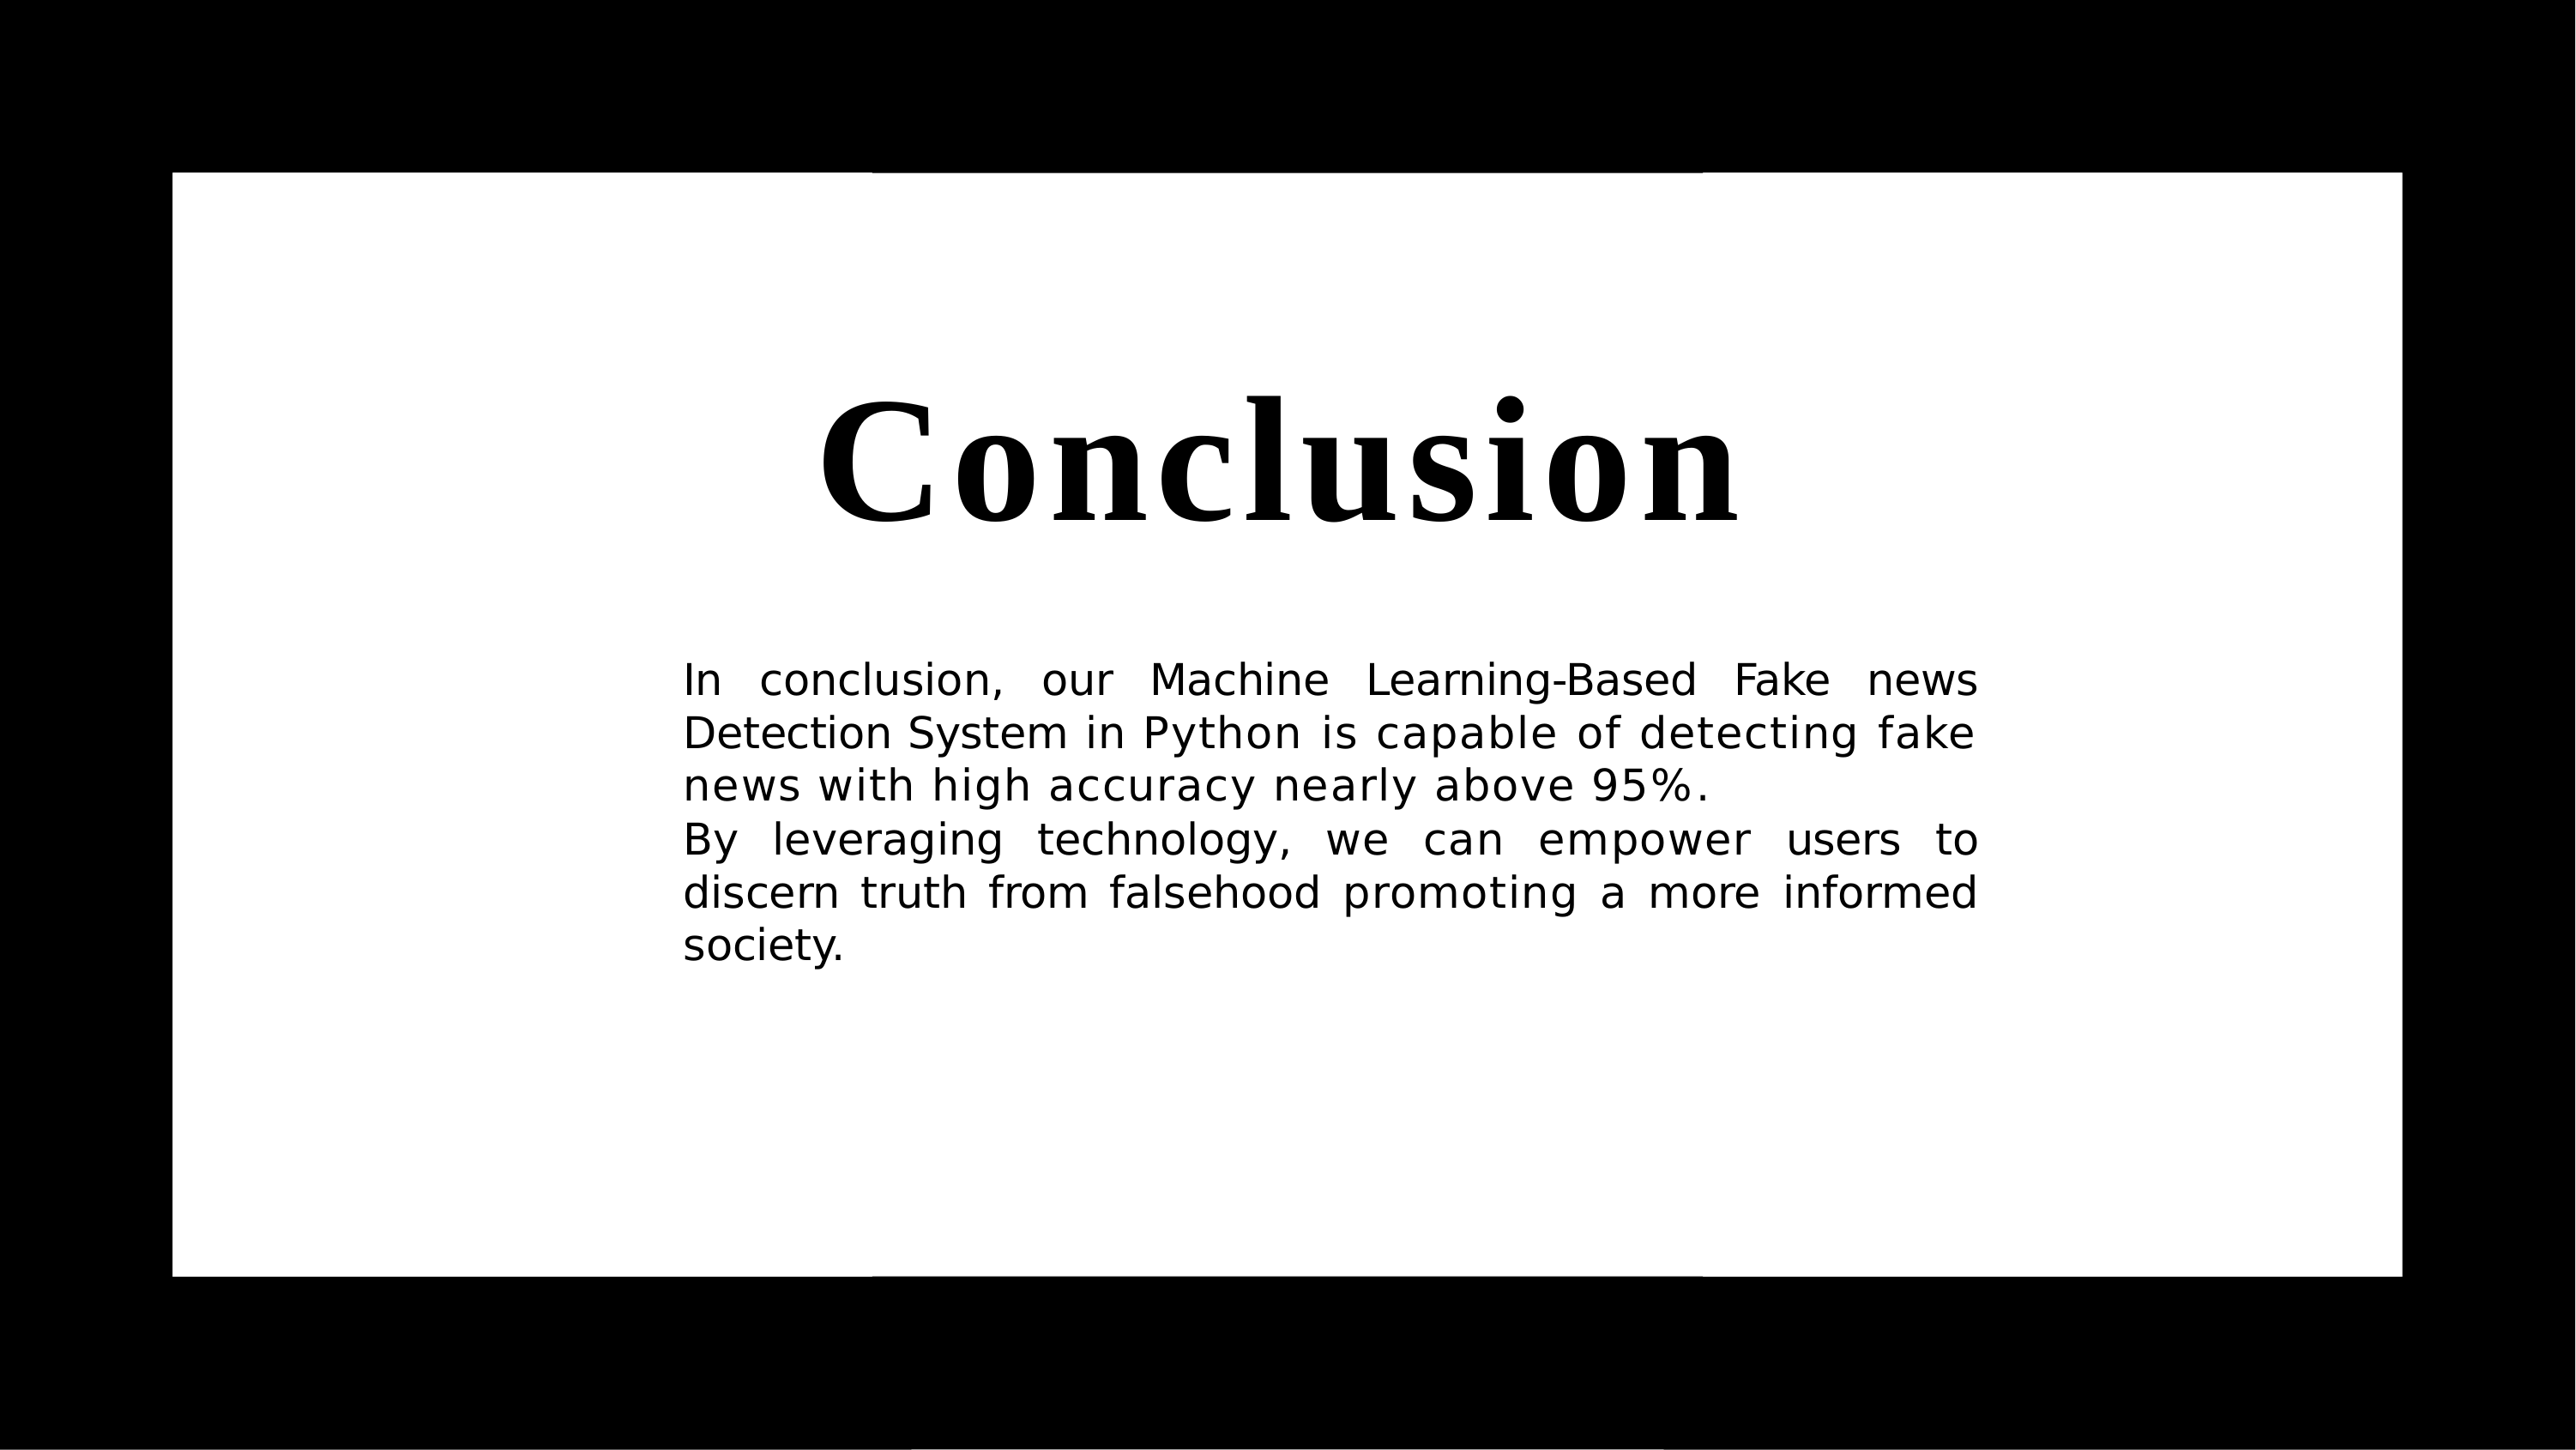

# Conclusion
In conclusion, our Machine Learning-Based Fake news Detection System in Python is capable of detecting fake news with high accuracy nearly above 95%.
By leveraging technology, we can empower users to discern truth from falsehood promoting a more informed society.